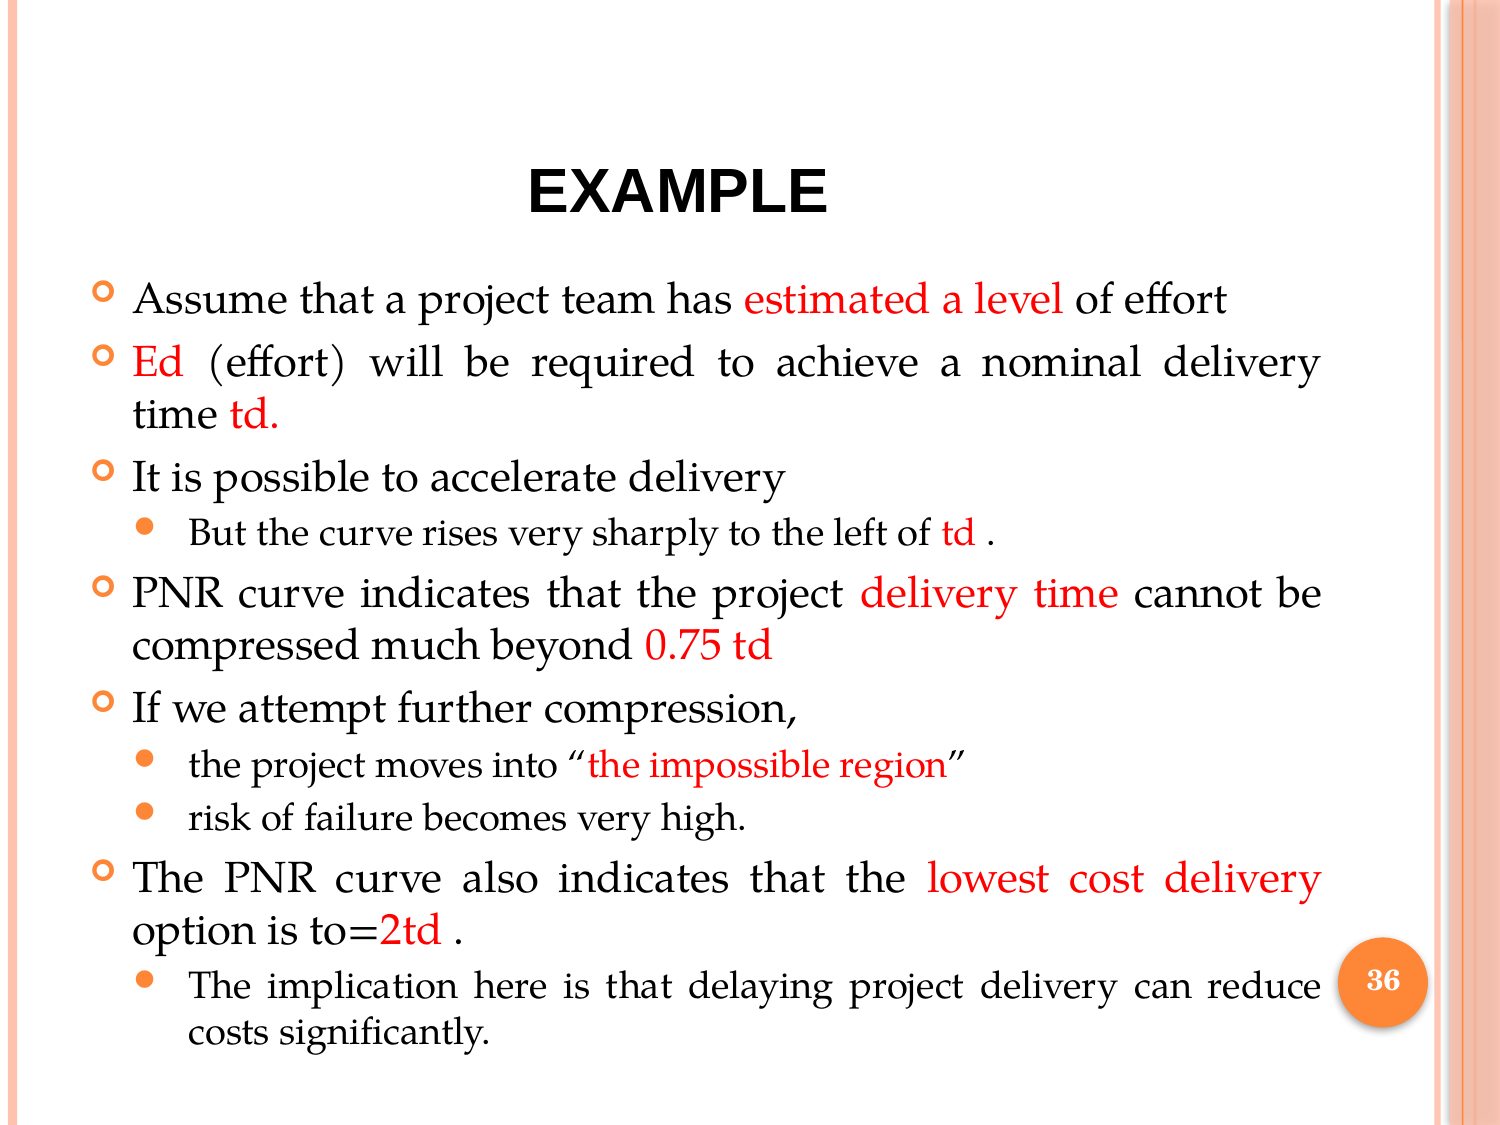

# Example
Assume that a project team has estimated a level of effort
Ed (effort) will be required to achieve a nominal delivery time td.
It is possible to accelerate delivery
But the curve rises very sharply to the left of td .
PNR curve indicates that the project delivery time cannot be compressed much beyond 0.75 td
If we attempt further compression,
the project moves into “the impossible region”
risk of failure becomes very high.
The PNR curve also indicates that the lowest cost delivery option is to=2td .
The implication here is that delaying project delivery can reduce costs significantly.
36